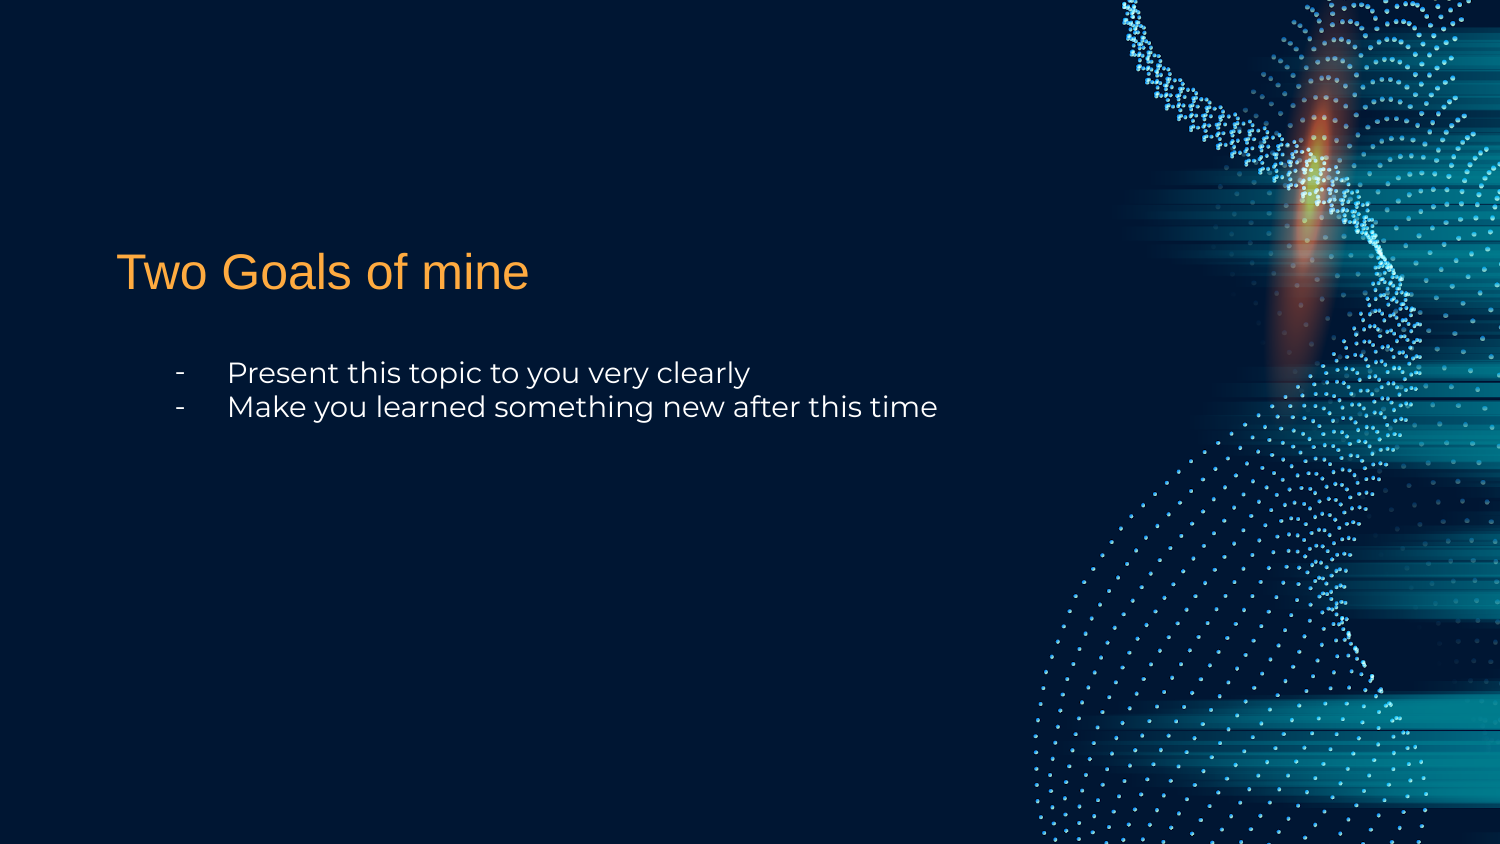

# Two Goals of mine
Present this topic to you very clearly
Make you learned something new after this time